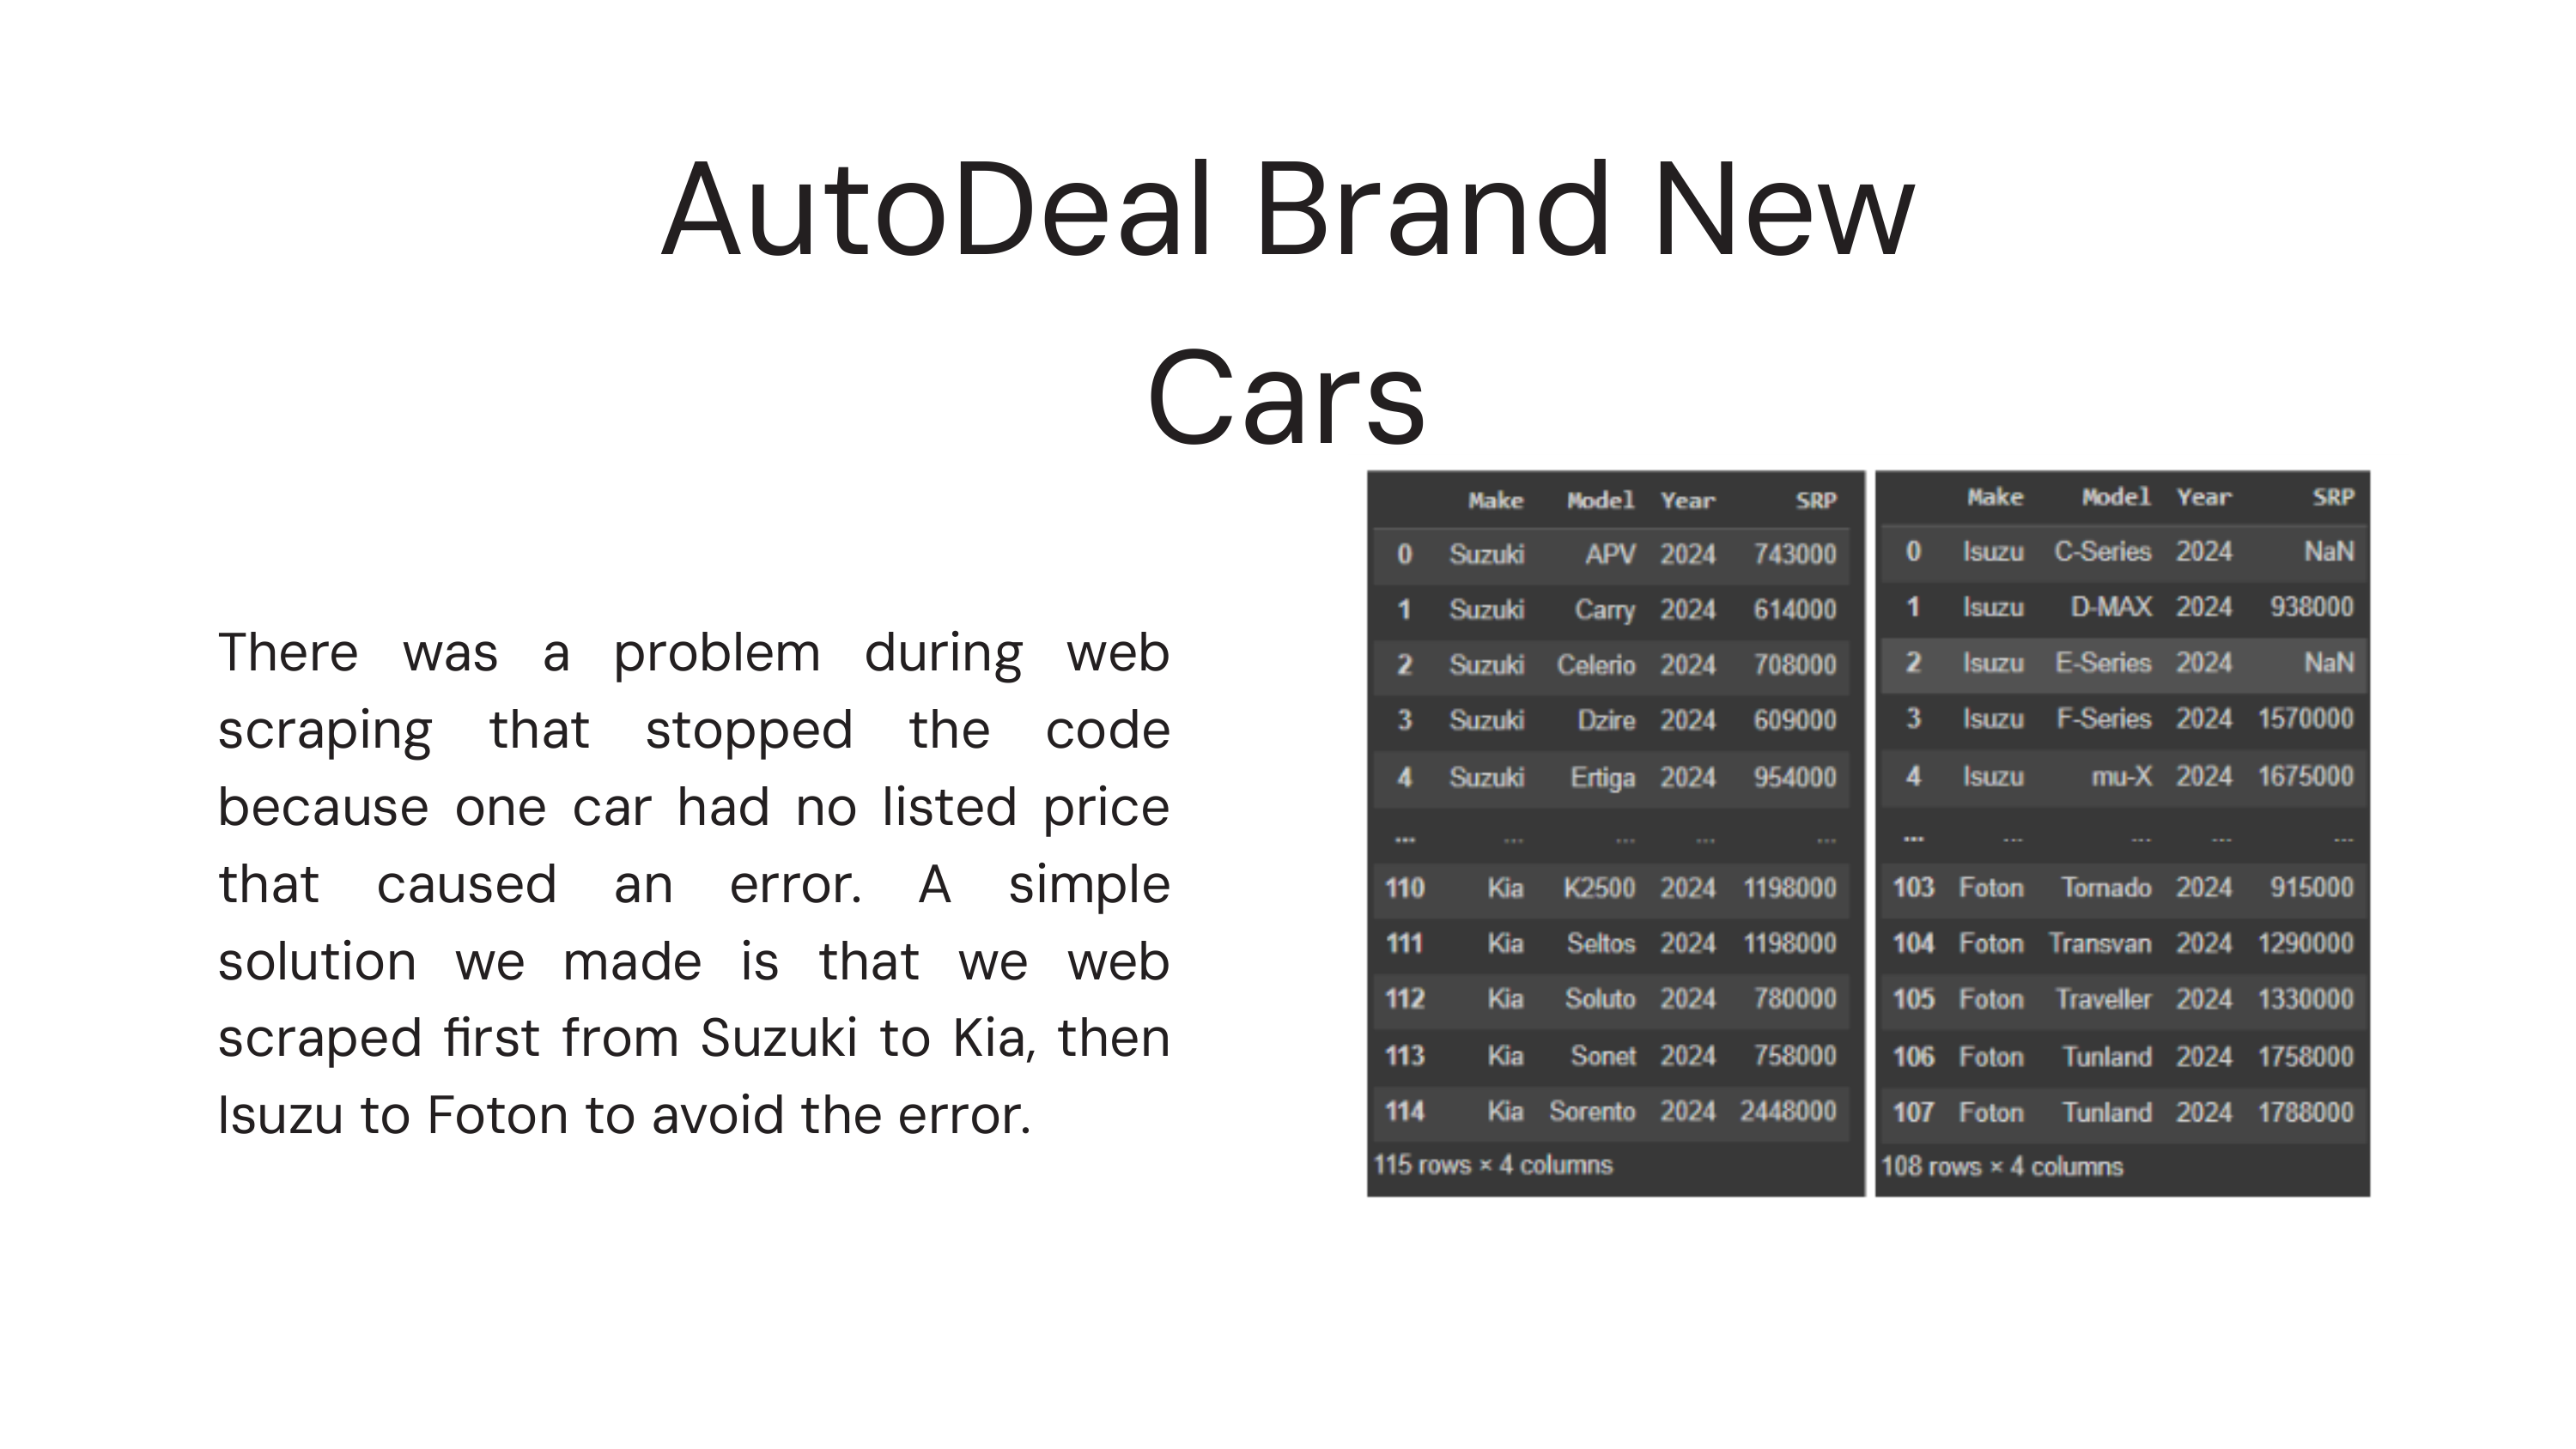

AutoDeal Brand New Cars

There was a problem during web scraping that stopped the code because one car had no listed price that caused an error. A simple solution we made is that we web scraped first from Suzuki to Kia, then Isuzu to Foton to avoid the error.